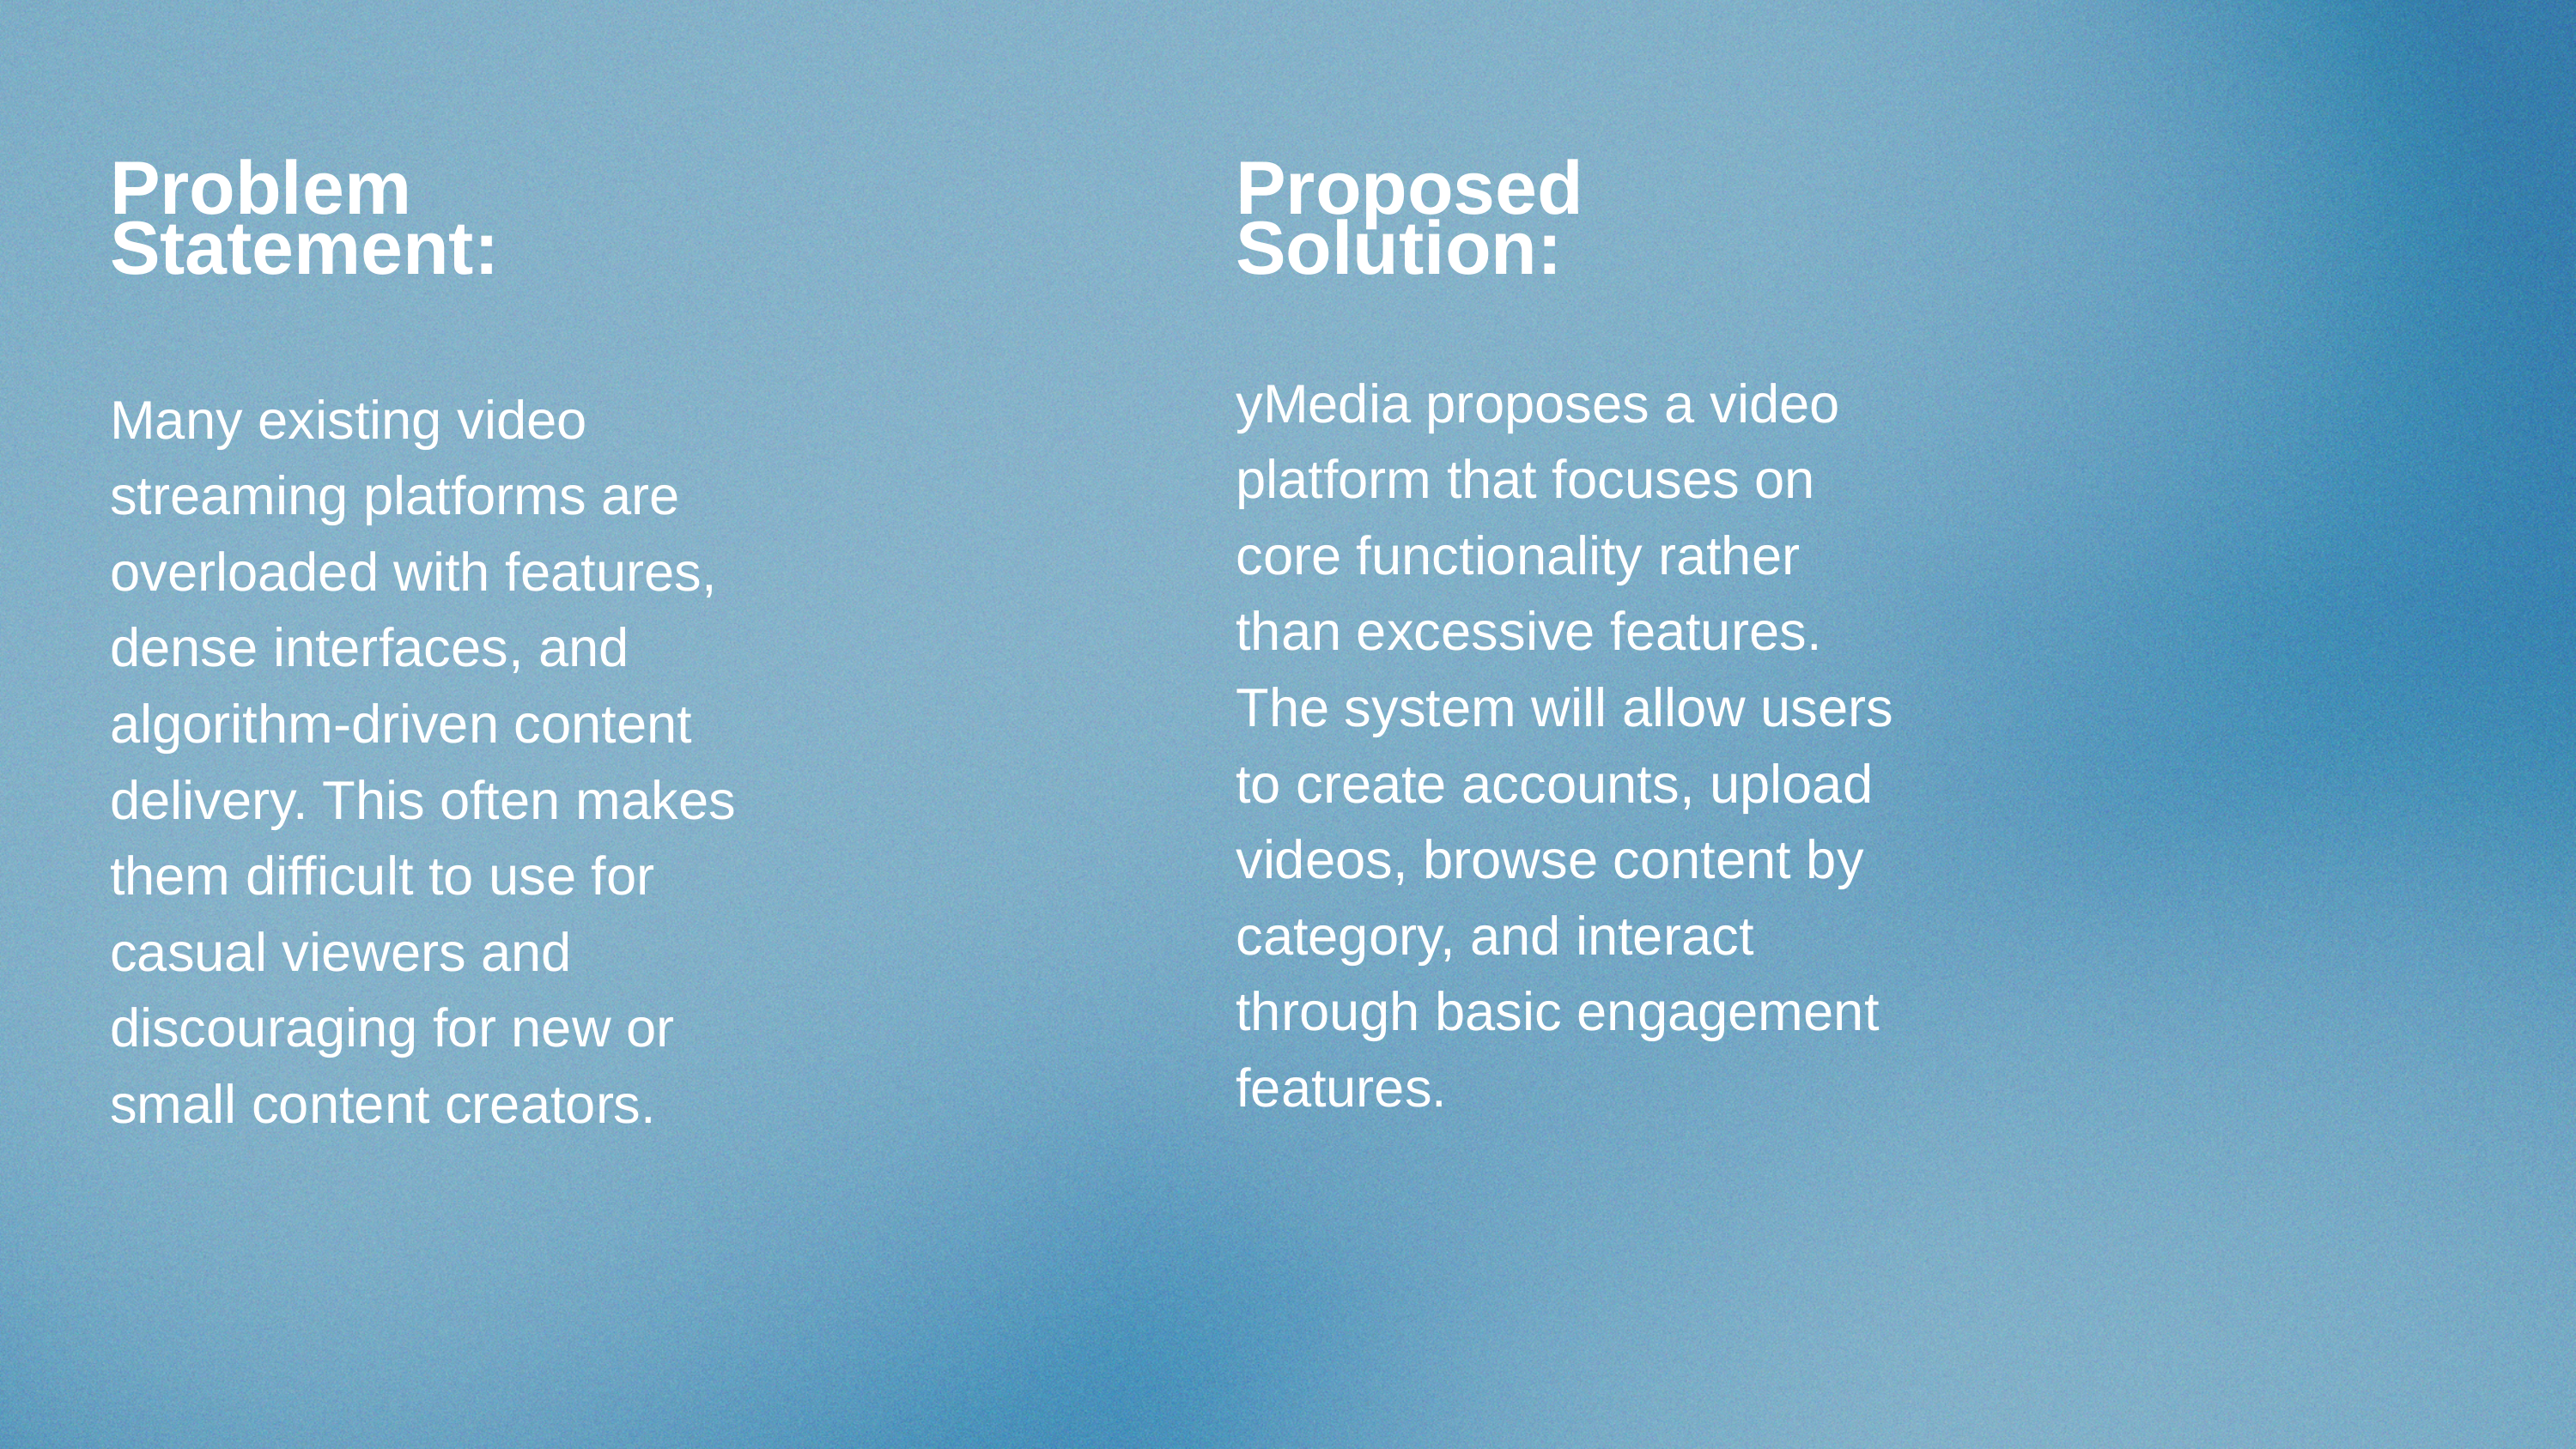

Problem Statement:
Proposed Solution:

Many existing video streaming platforms are overloaded with features, dense interfaces, and algorithm-driven content delivery. This often makes them difficult to use for casual viewers and discouraging for new or small content creators.
yMedia proposes a video platform that focuses on core functionality rather than excessive features. The system will allow users to create accounts, upload videos, browse content by category, and interact through basic engagement features.